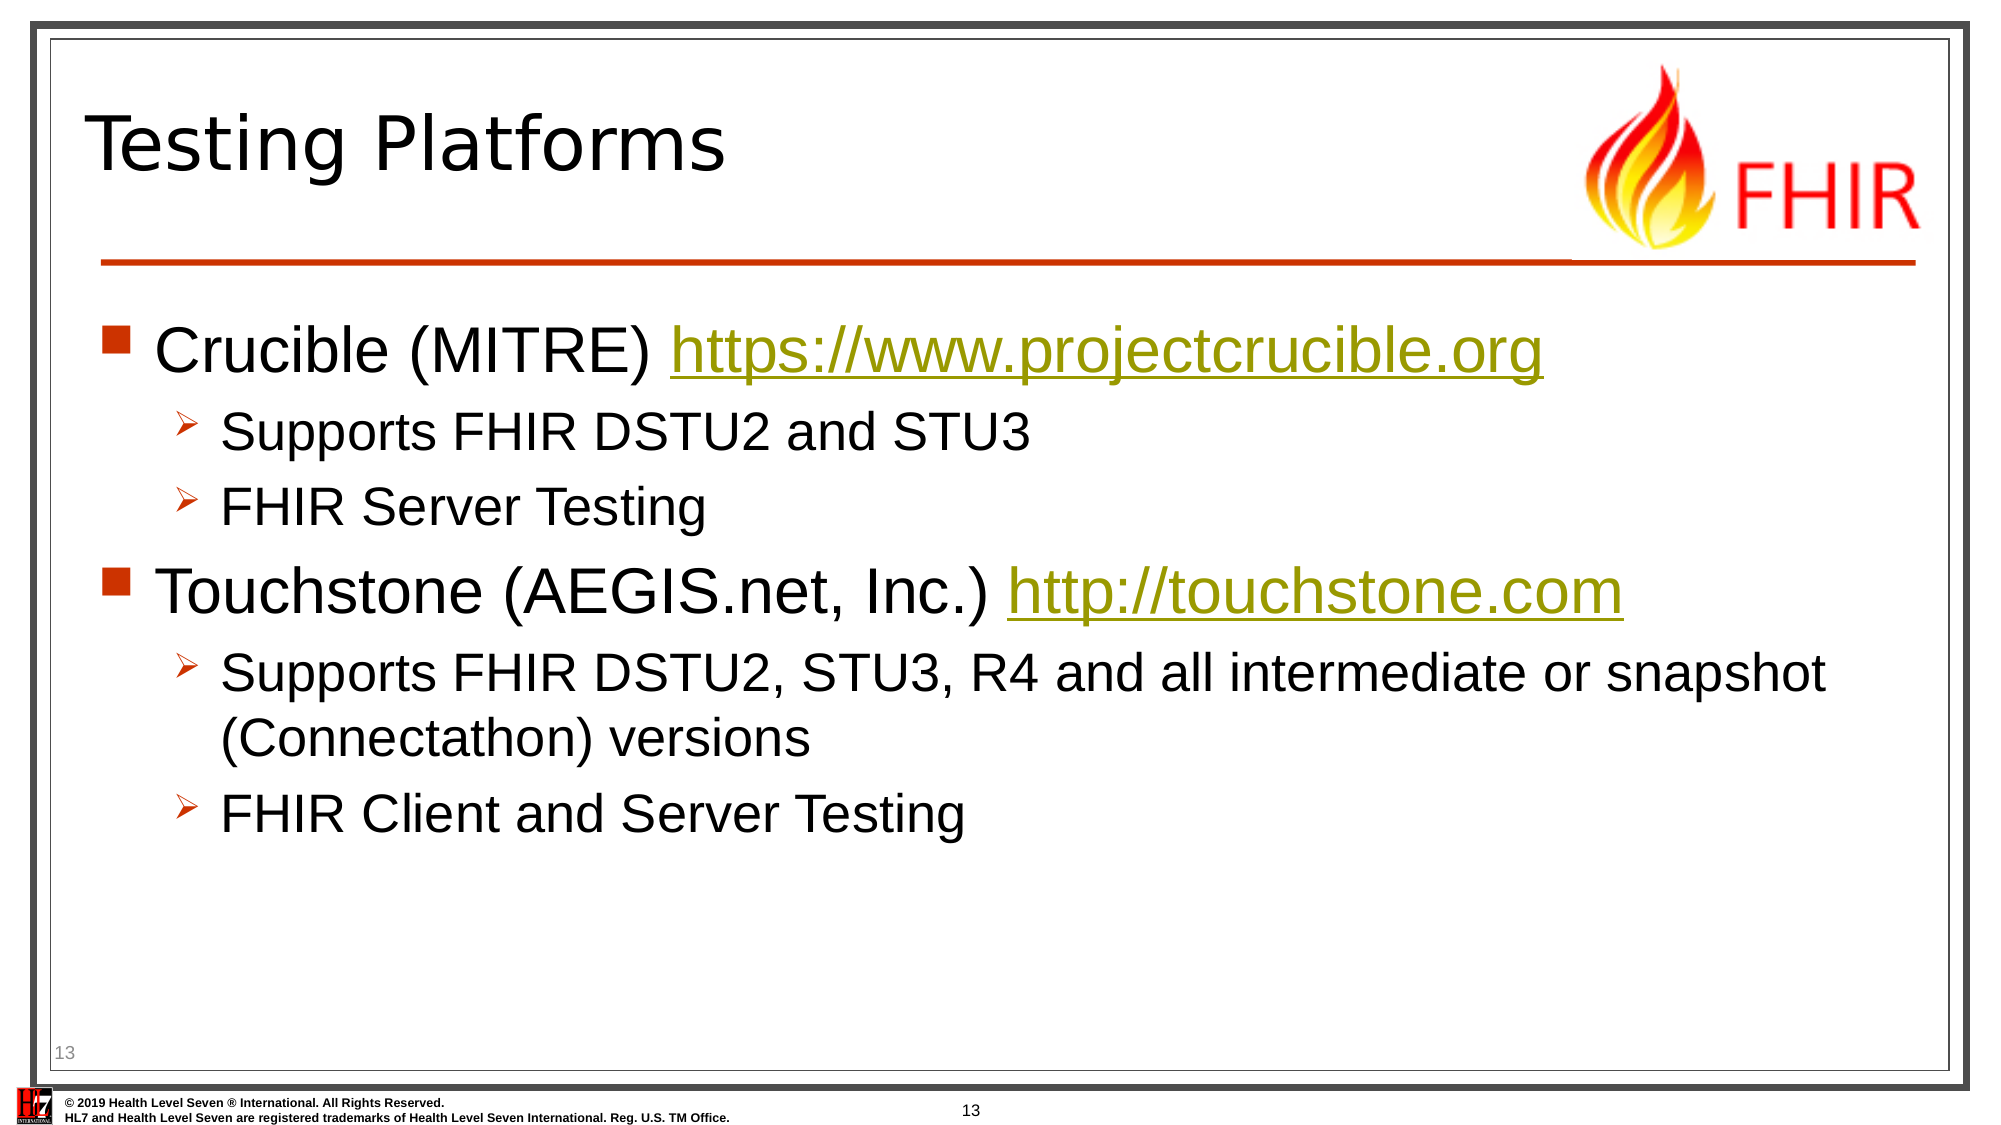

# Testing Platforms
Crucible (MITRE) https://www.projectcrucible.org
Supports FHIR DSTU2 and STU3
FHIR Server Testing
Touchstone (AEGIS.net, Inc.) http://touchstone.com
Supports FHIR DSTU2, STU3, R4 and all intermediate or snapshot (Connectathon) versions
FHIR Client and Server Testing
13